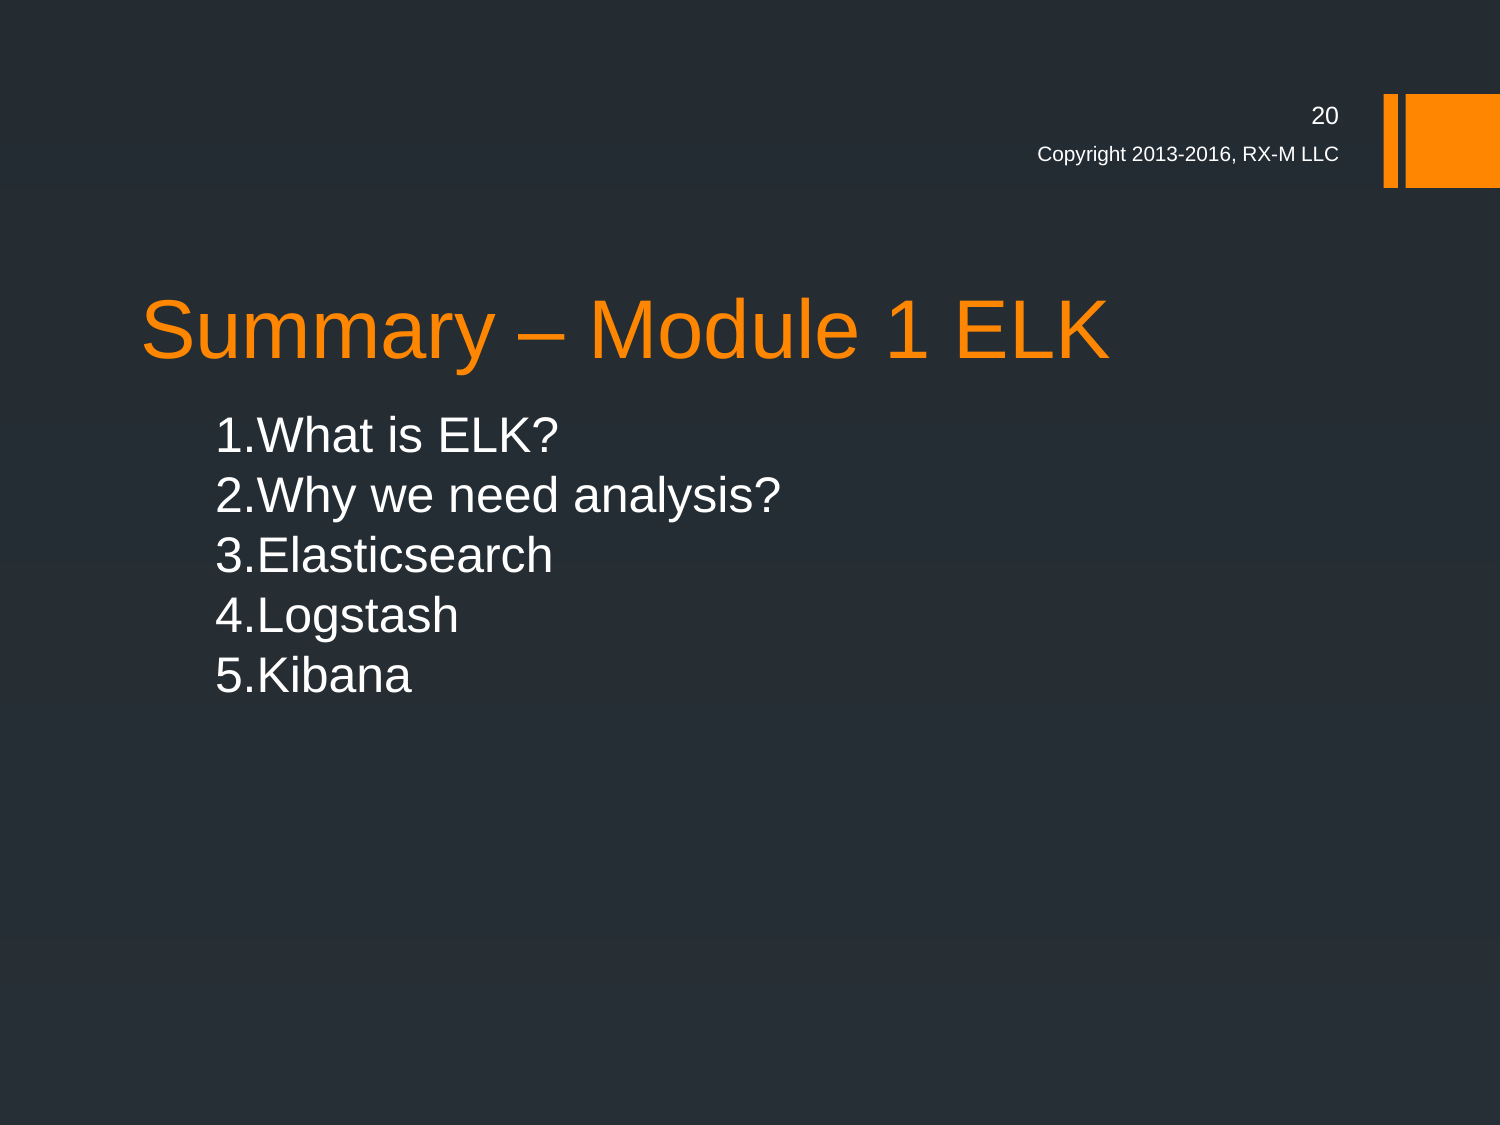

20
Copyright 2013-2016, RX-M LLC
# Summary – Module 1 ELK
What is ELK?
Why we need analysis?
Elasticsearch
Logstash
Kibana